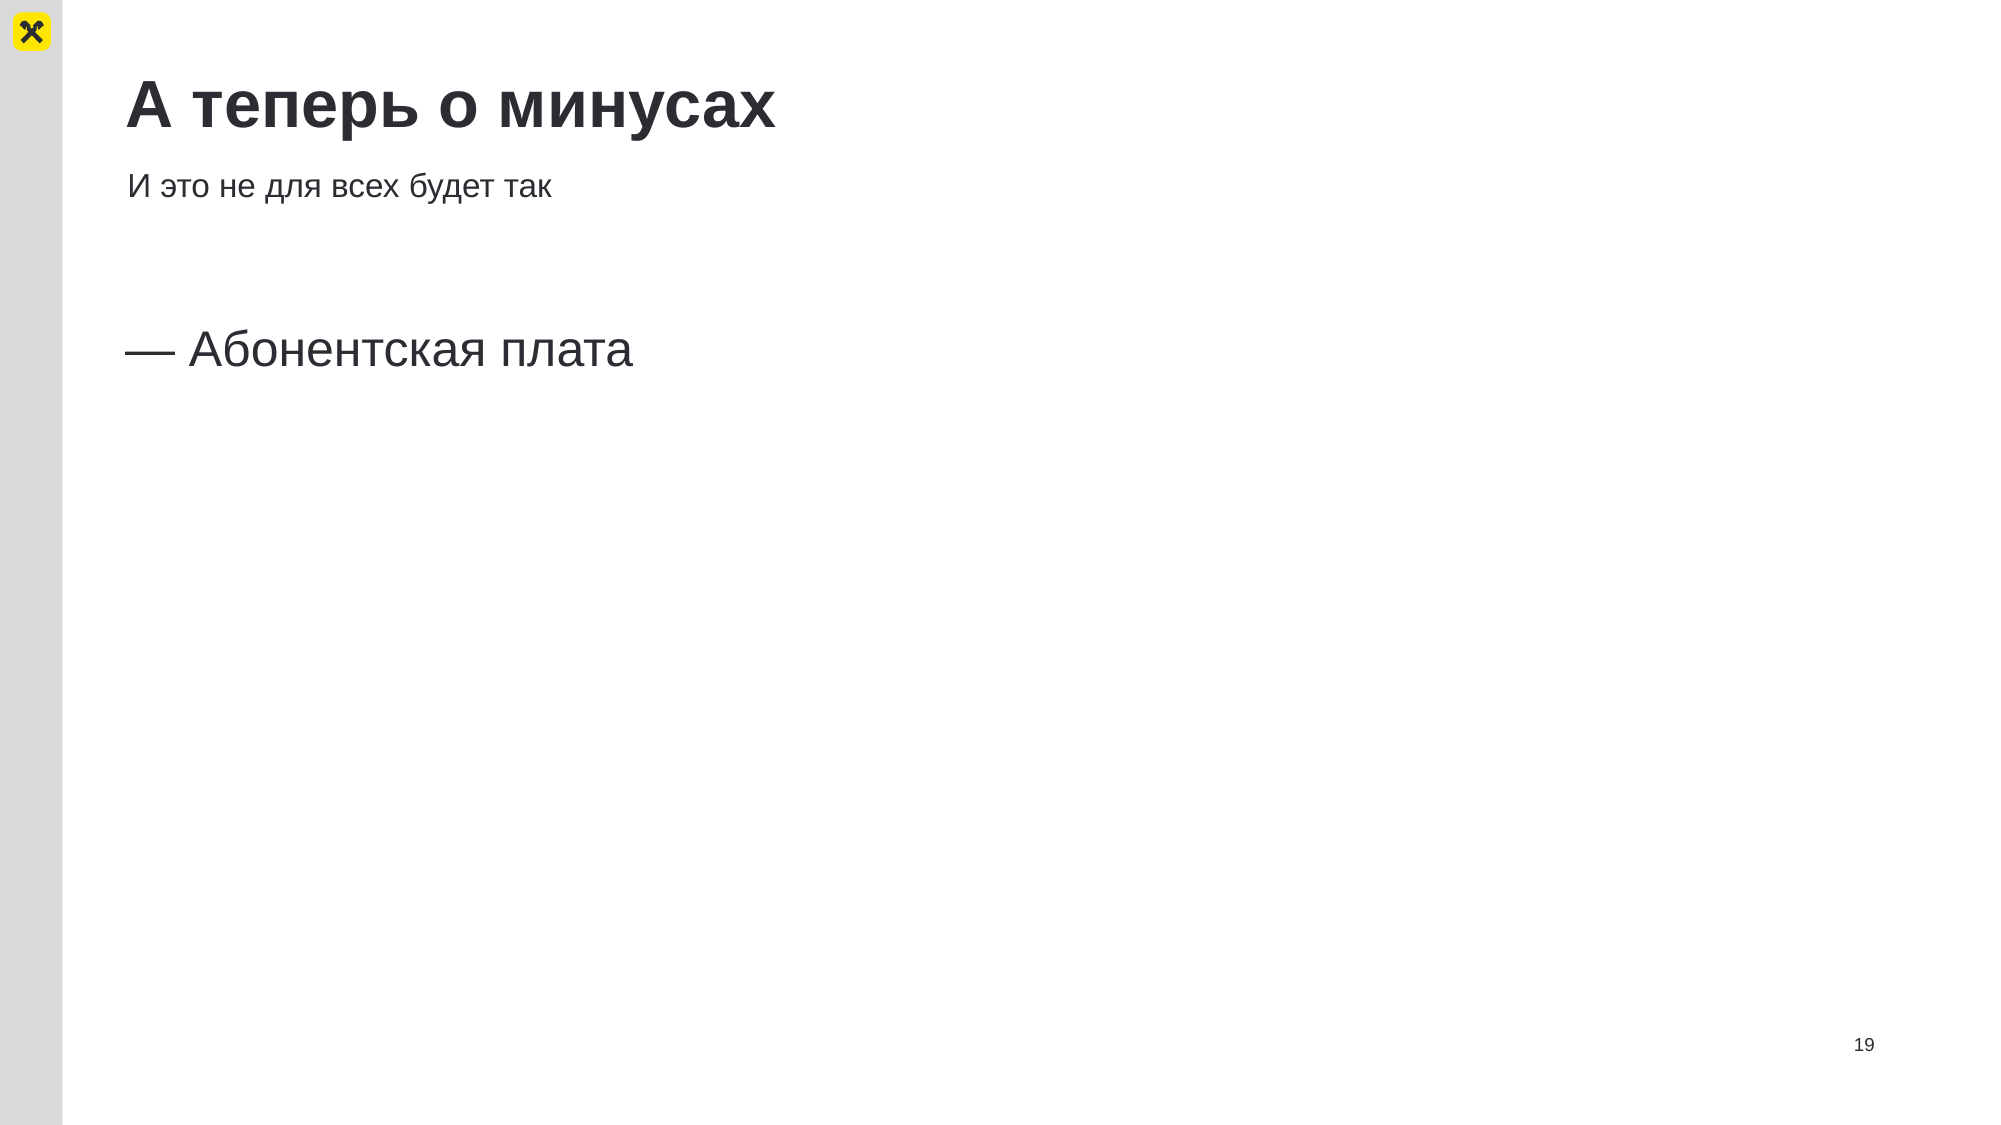

# А теперь о минусах
И это не для всех будет так
— Абонентская плата
19